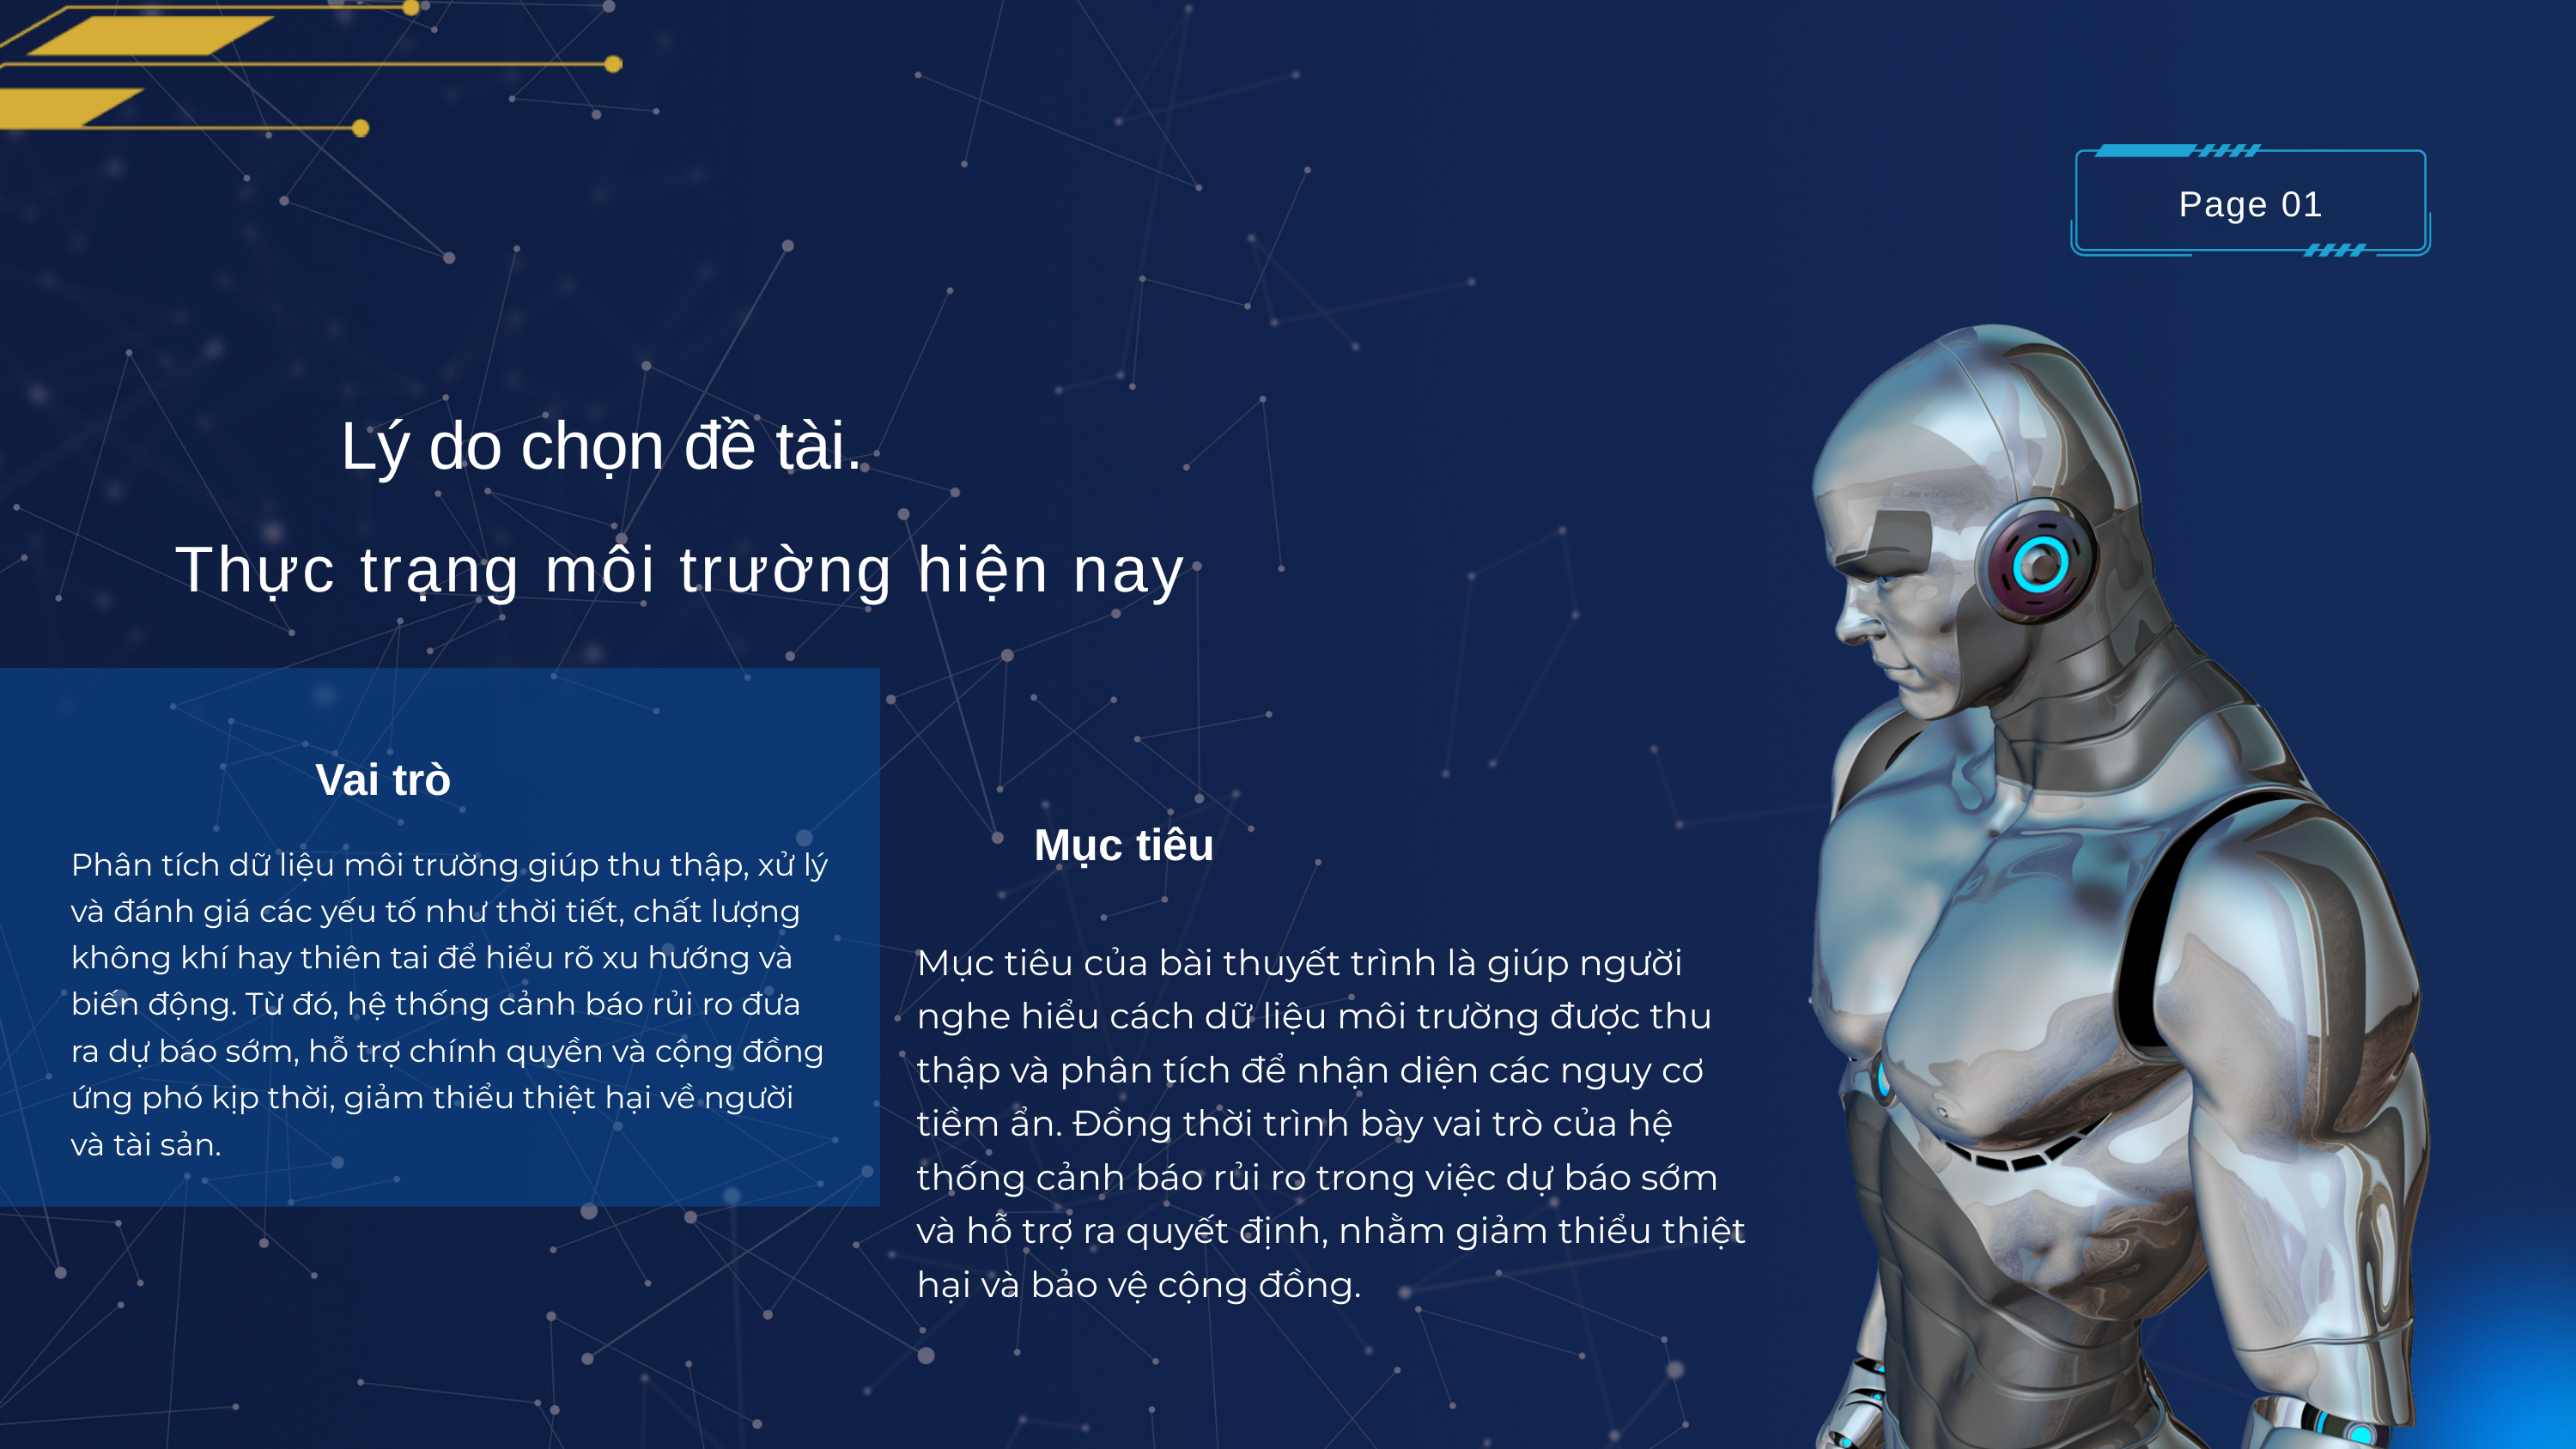

Page 01

Lý do chọn đề tài.
Thực trạng môi trường hiện nay

Vai trò
Mục tiêu
Phân tích dữ liệu môi trường giúp thu thập, xử lý và đánh giá các yếu tố như thời tiết, chất lượng không khí hay thiên tai để hiểu rõ xu hướng và biến động. Từ đó, hệ thống cảnh báo rủi ro đưa ra dự báo sớm, hỗ trợ chính quyền và cộng đồng ứng phó kịp thời, giảm thiểu thiệt hại về người và tài sản.
Mục tiêu của bài thuyết trình là giúp người nghe hiểu cách dữ liệu môi trường được thu thập và phân tích để nhận diện các nguy cơ tiềm ẩn. Đồng thời trình bày vai trò của hệ thống cảnh báo rủi ro trong việc dự báo sớm và hỗ trợ ra quyết định, nhằm giảm thiểu thiệt hại và bảo vệ cộng đồng.